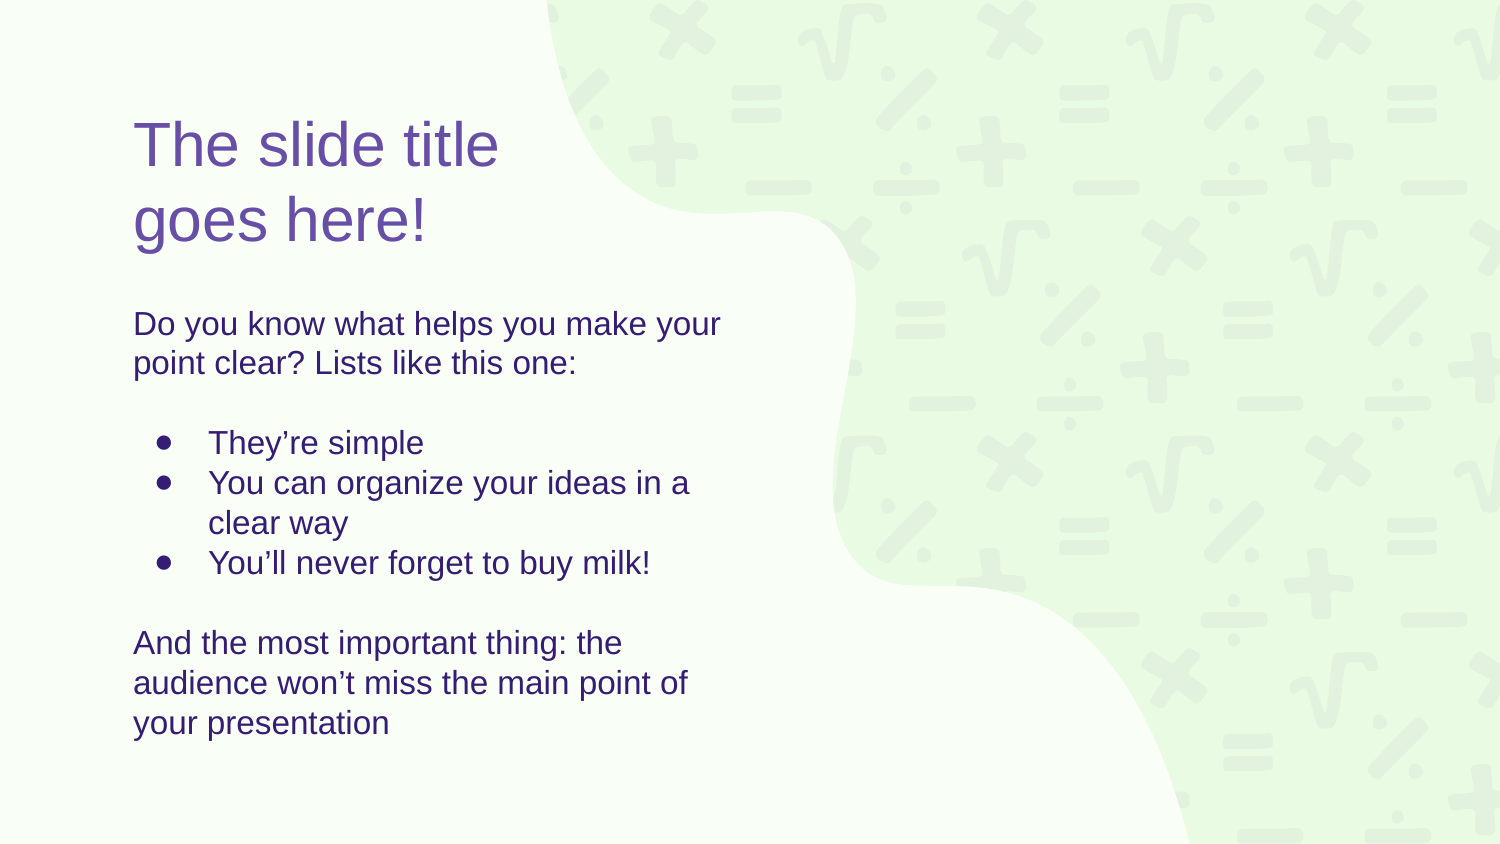

# The slide title goes here!
Do you know what helps you make your point clear? Lists like this one:

They’re simple
You can organize your ideas in a clear way
You’ll never forget to buy milk!

And the most important thing: the audience won’t miss the main point of your presentation